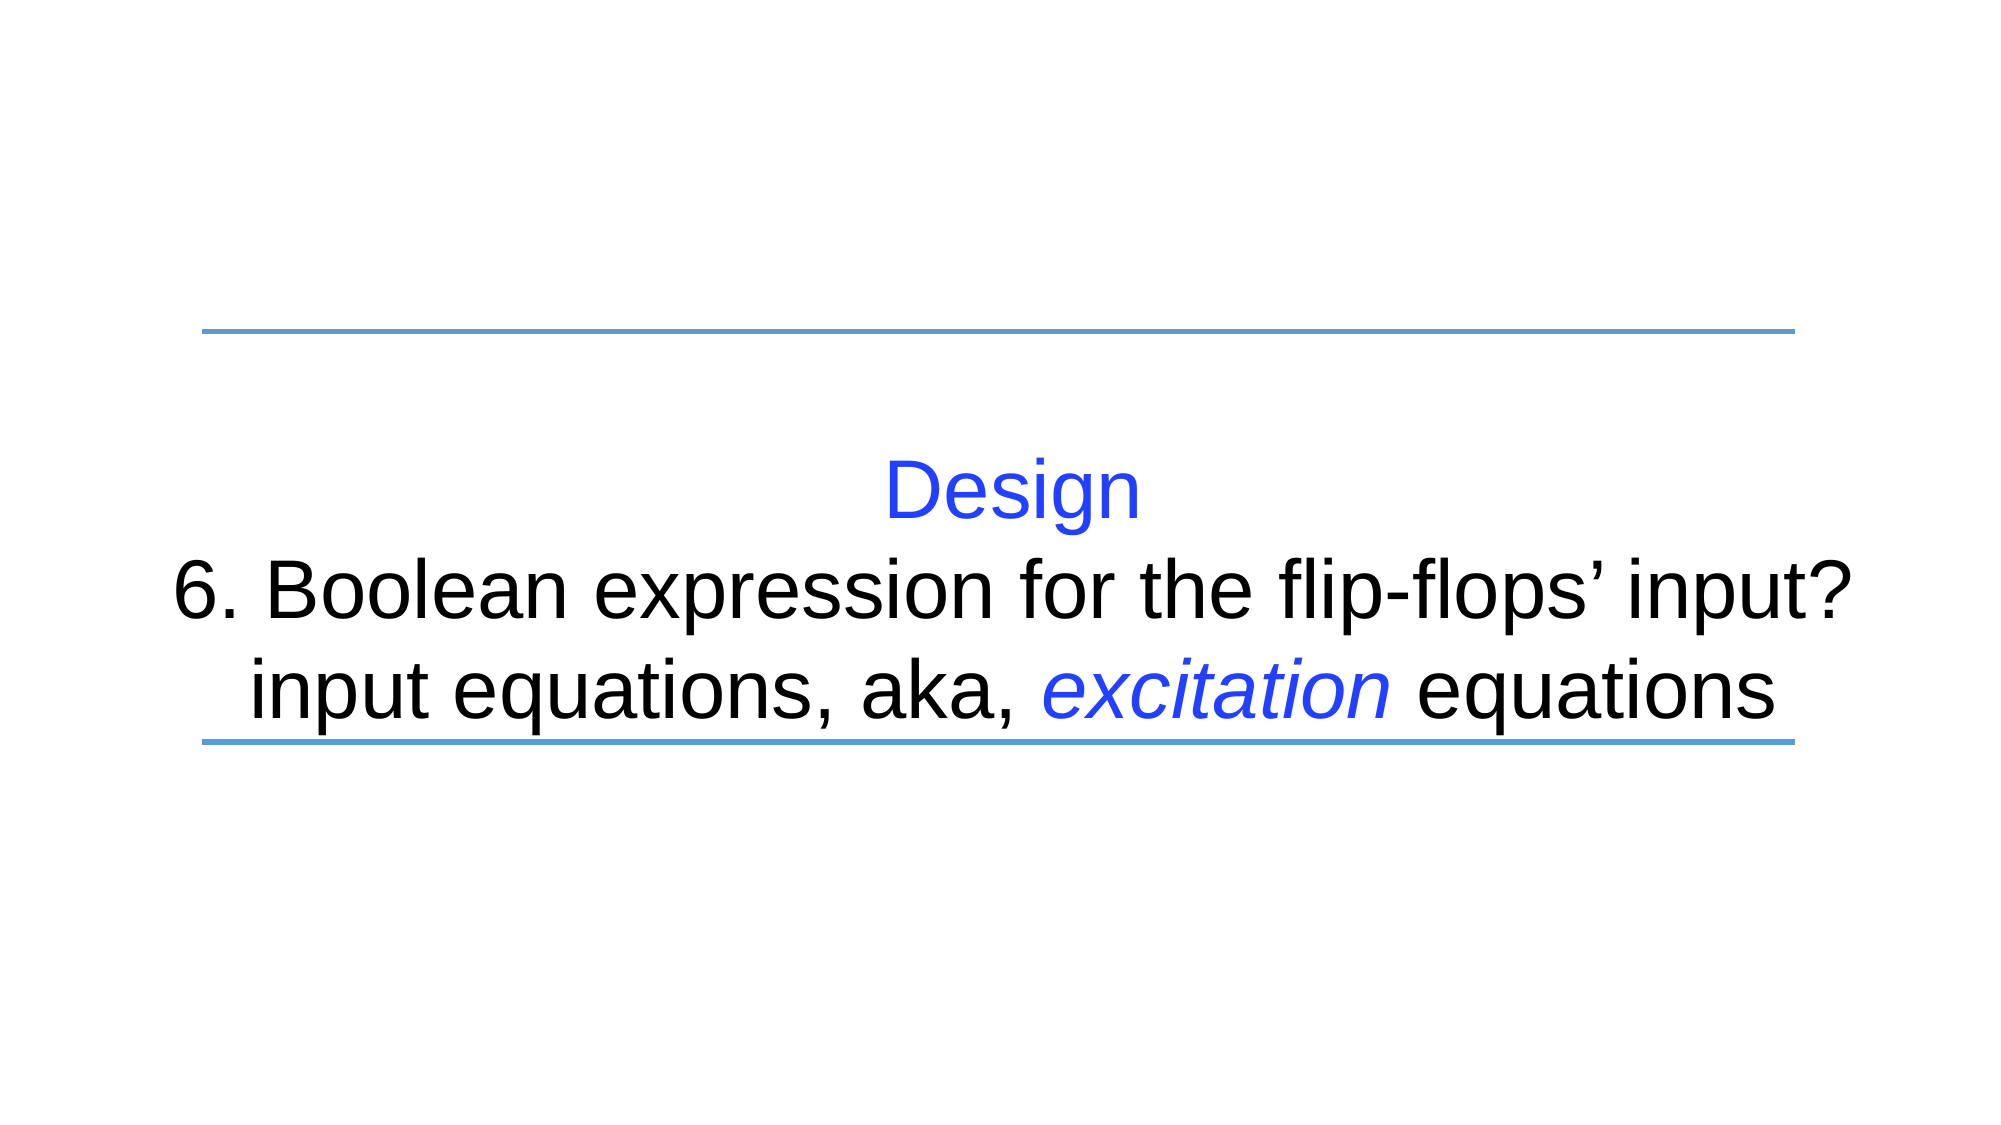

Design
6. Boolean expression for the flip-flops’ input?
input equations, aka, excitation equations